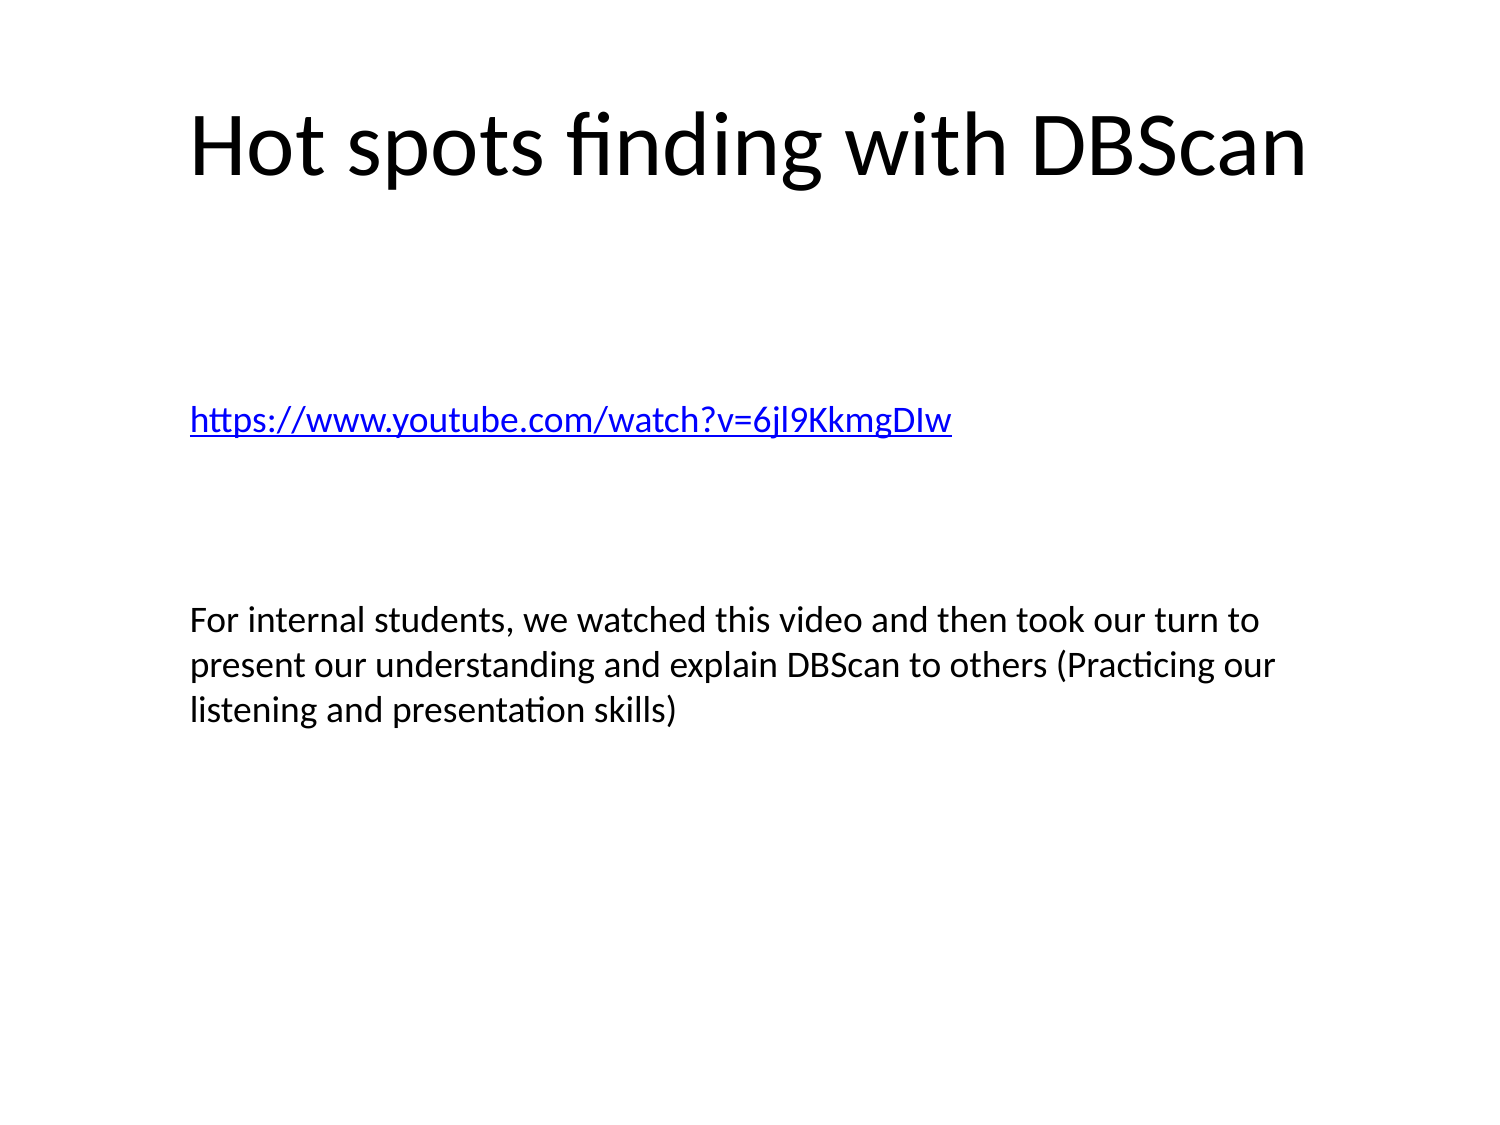

# Hot spots finding with DBScan
https://www.youtube.com/watch?v=6jl9KkmgDIw
For internal students, we watched this video and then took our turn to present our understanding and explain DBScan to others (Practicing our listening and presentation skills)